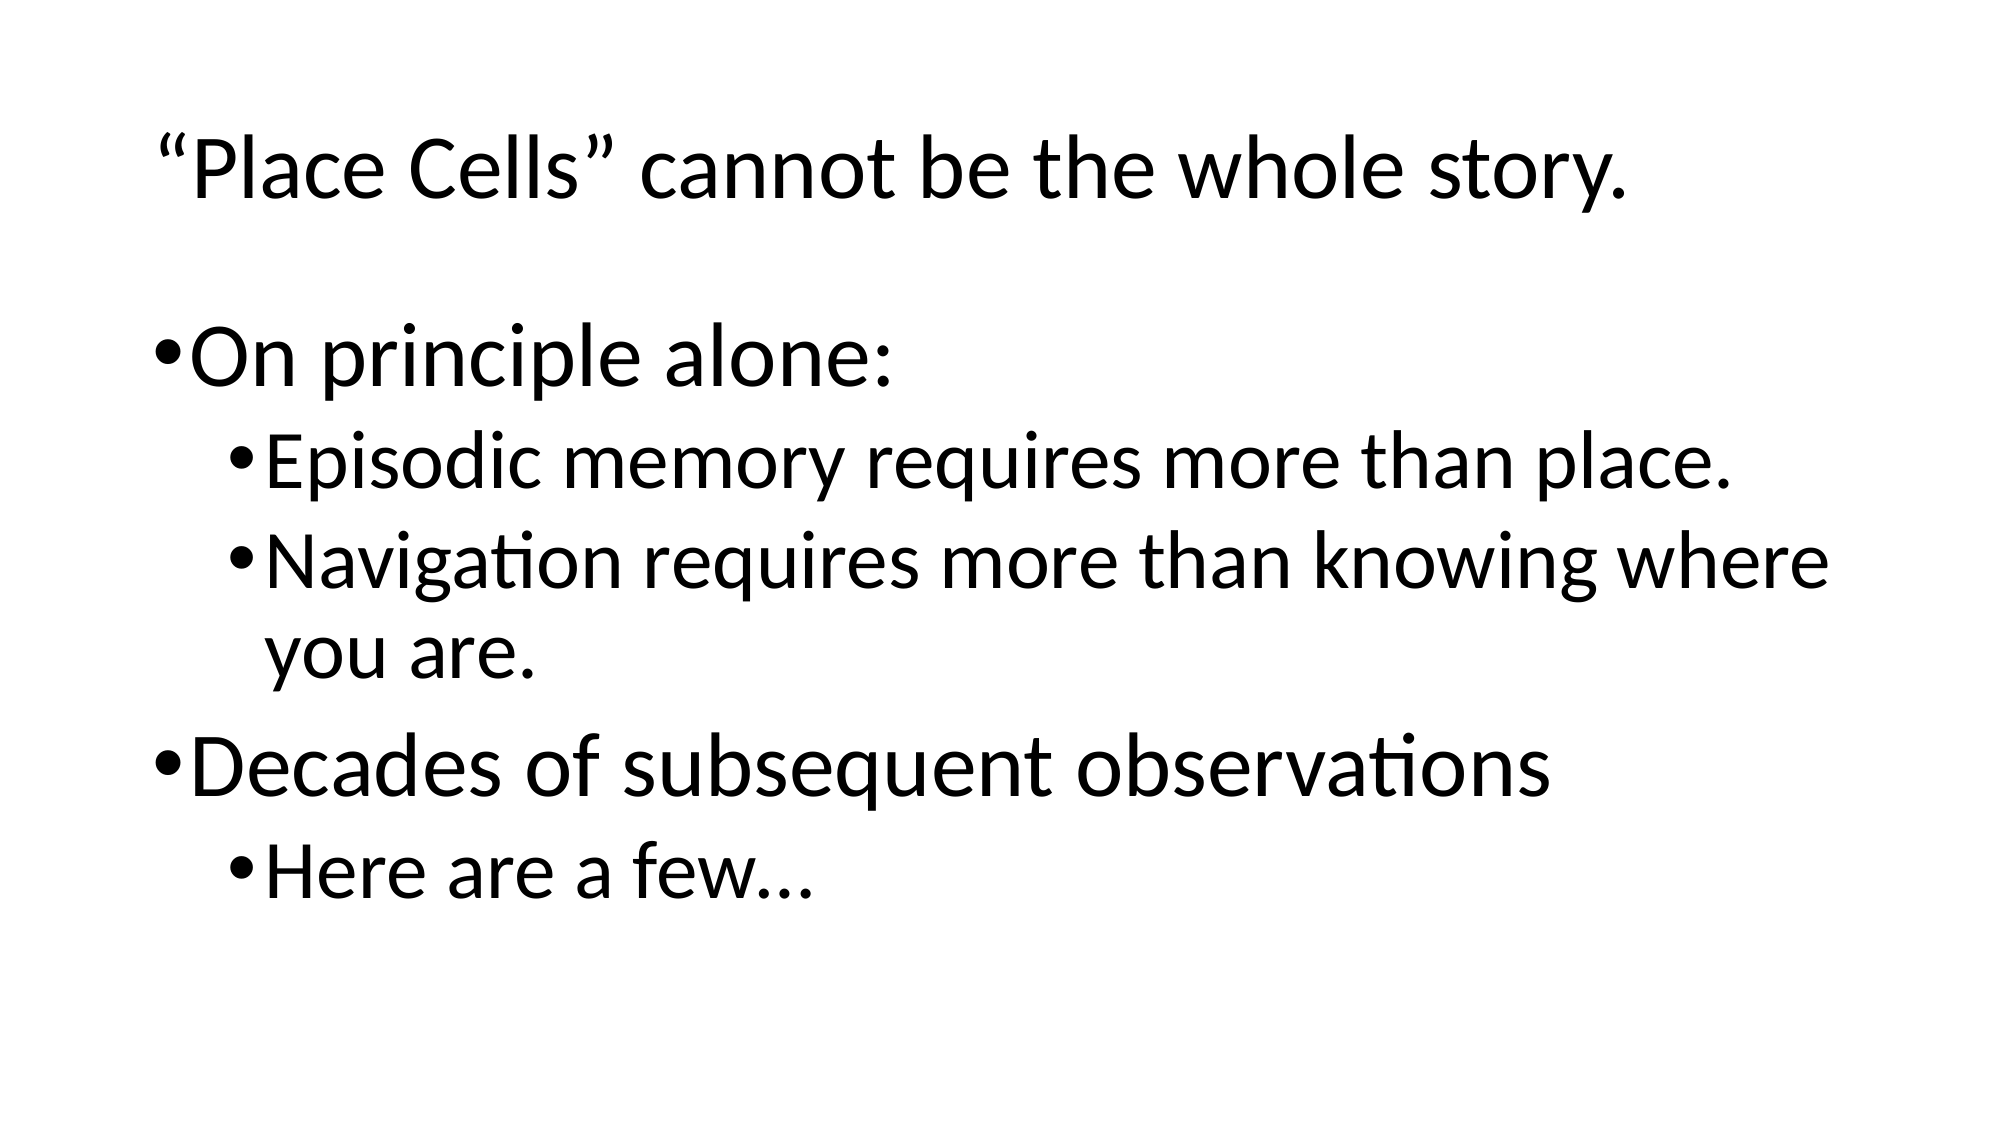

# “Place Cells” cannot be the whole story.
On principle alone:
Episodic memory requires more than place.
Navigation requires more than knowing where you are.
Decades of subsequent observations
Here are a few…